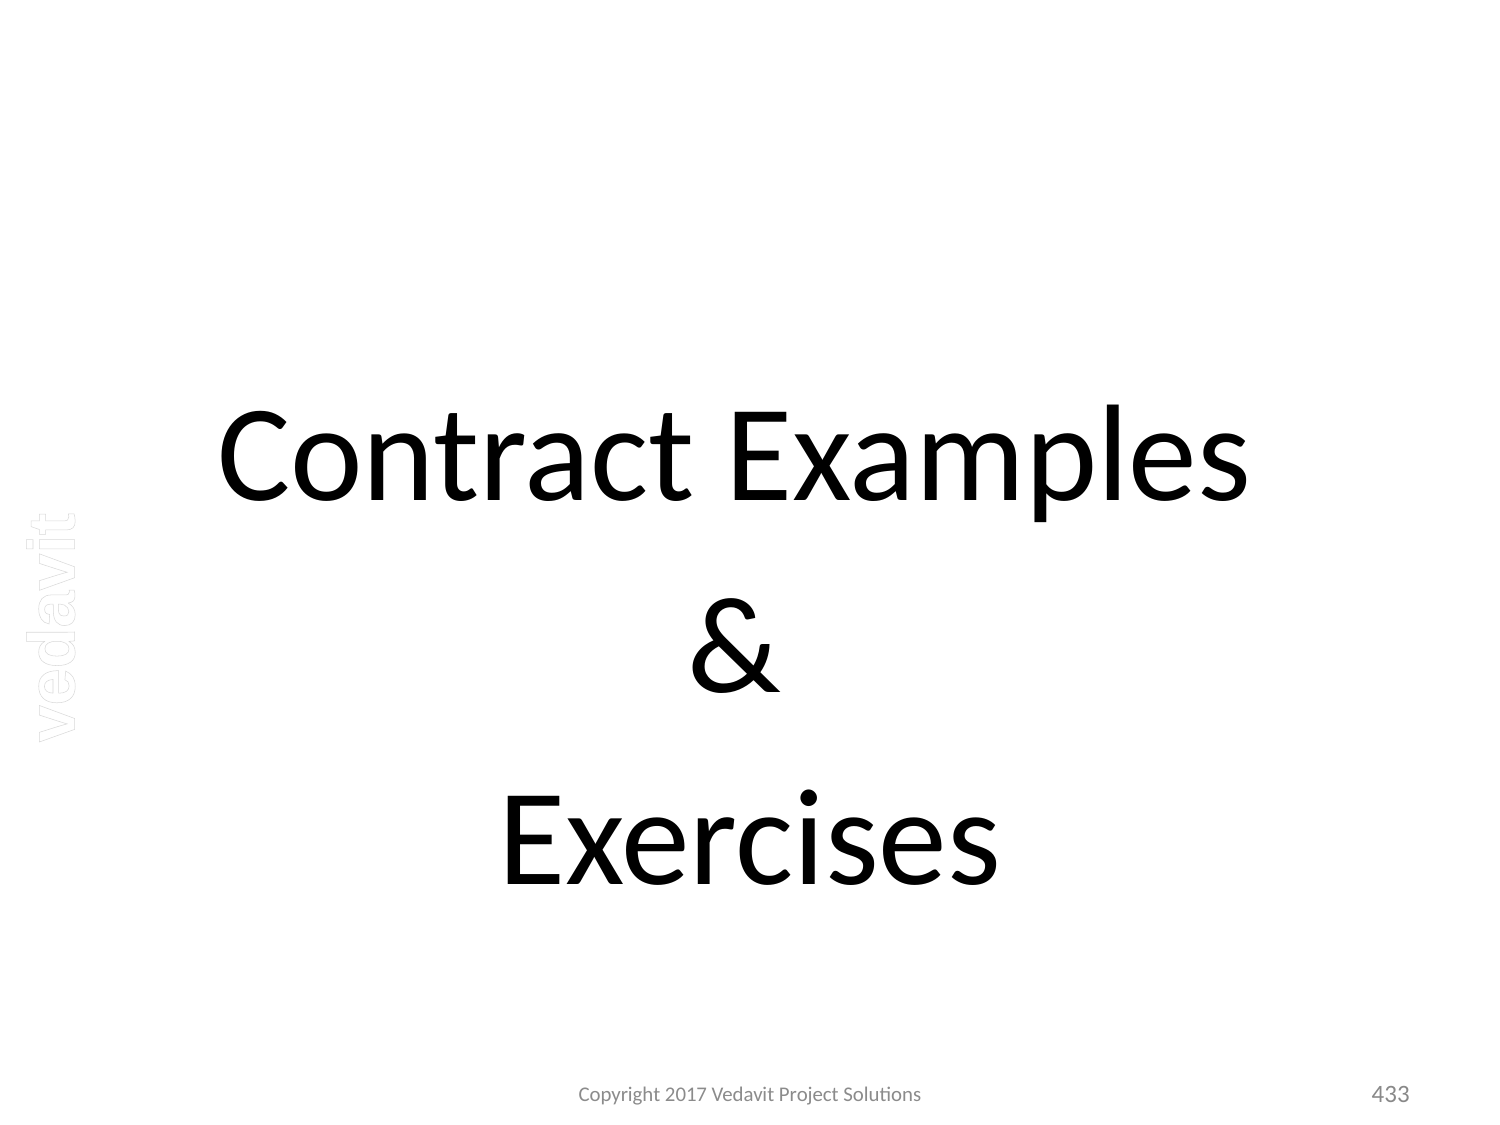

#

Contract Examples
&
Exercises
Copyright 2017 Vedavit Project Solutions
433